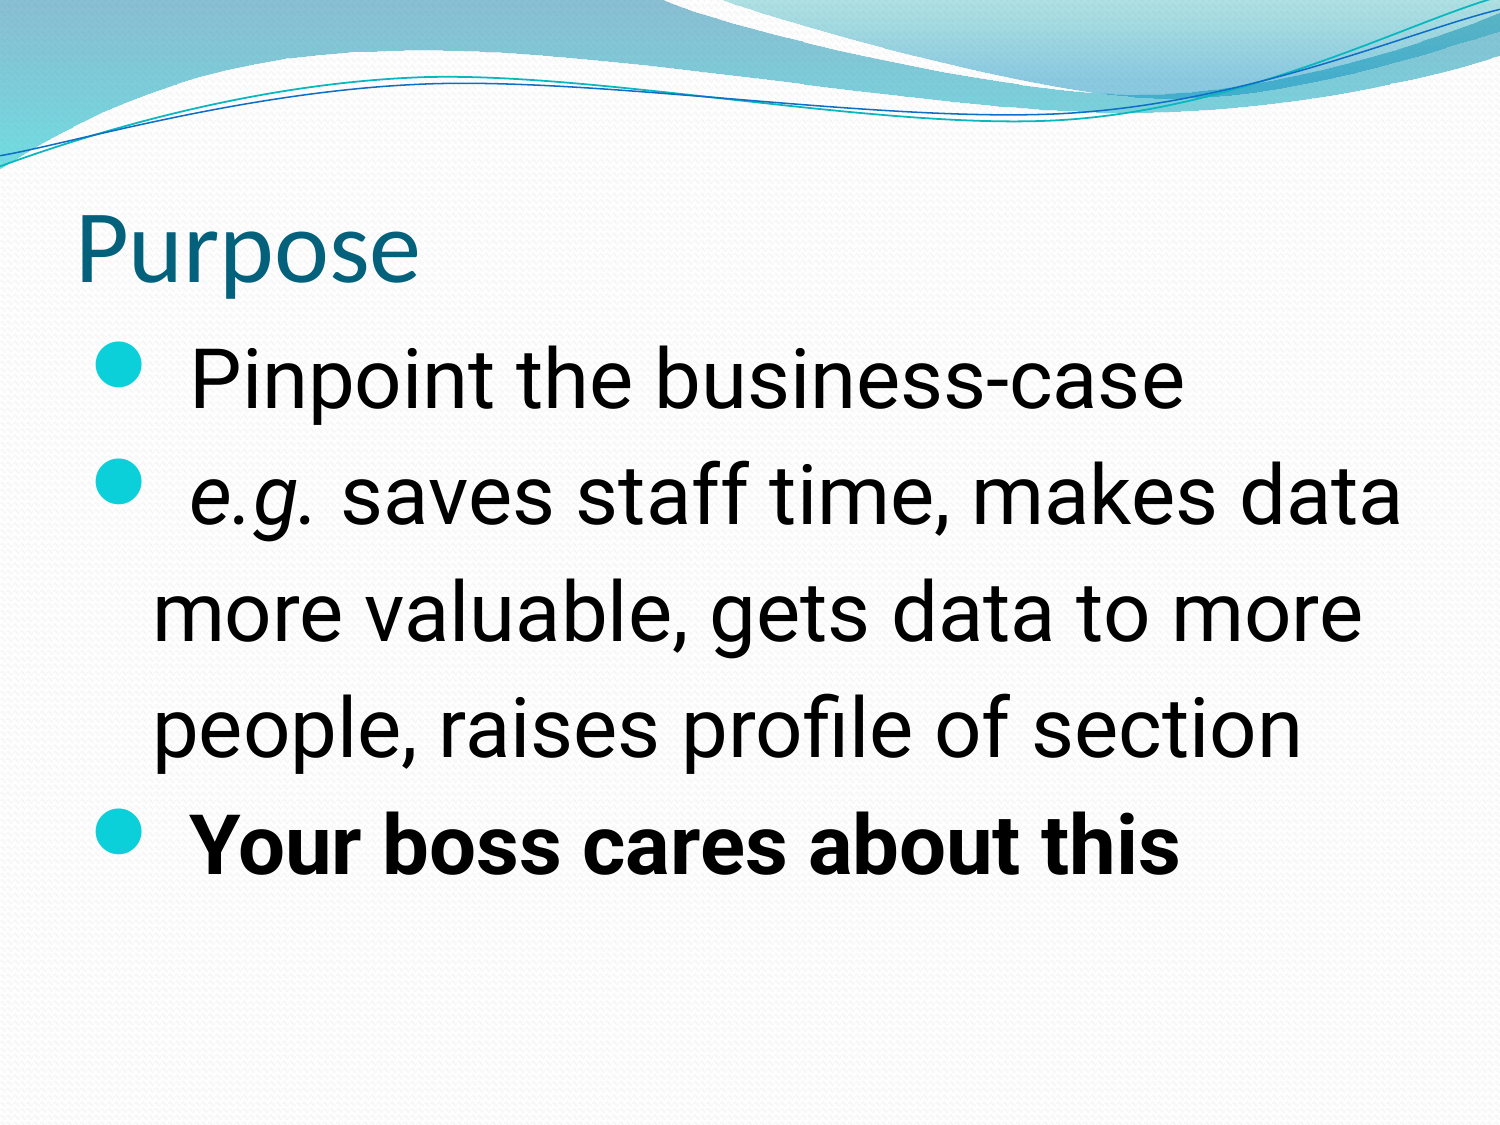

# Purpose
 Pinpoint the business-case
 e.g. saves staff time, makes data
   more valuable, gets data to more
   people, raises profile of section
 Your boss cares about this